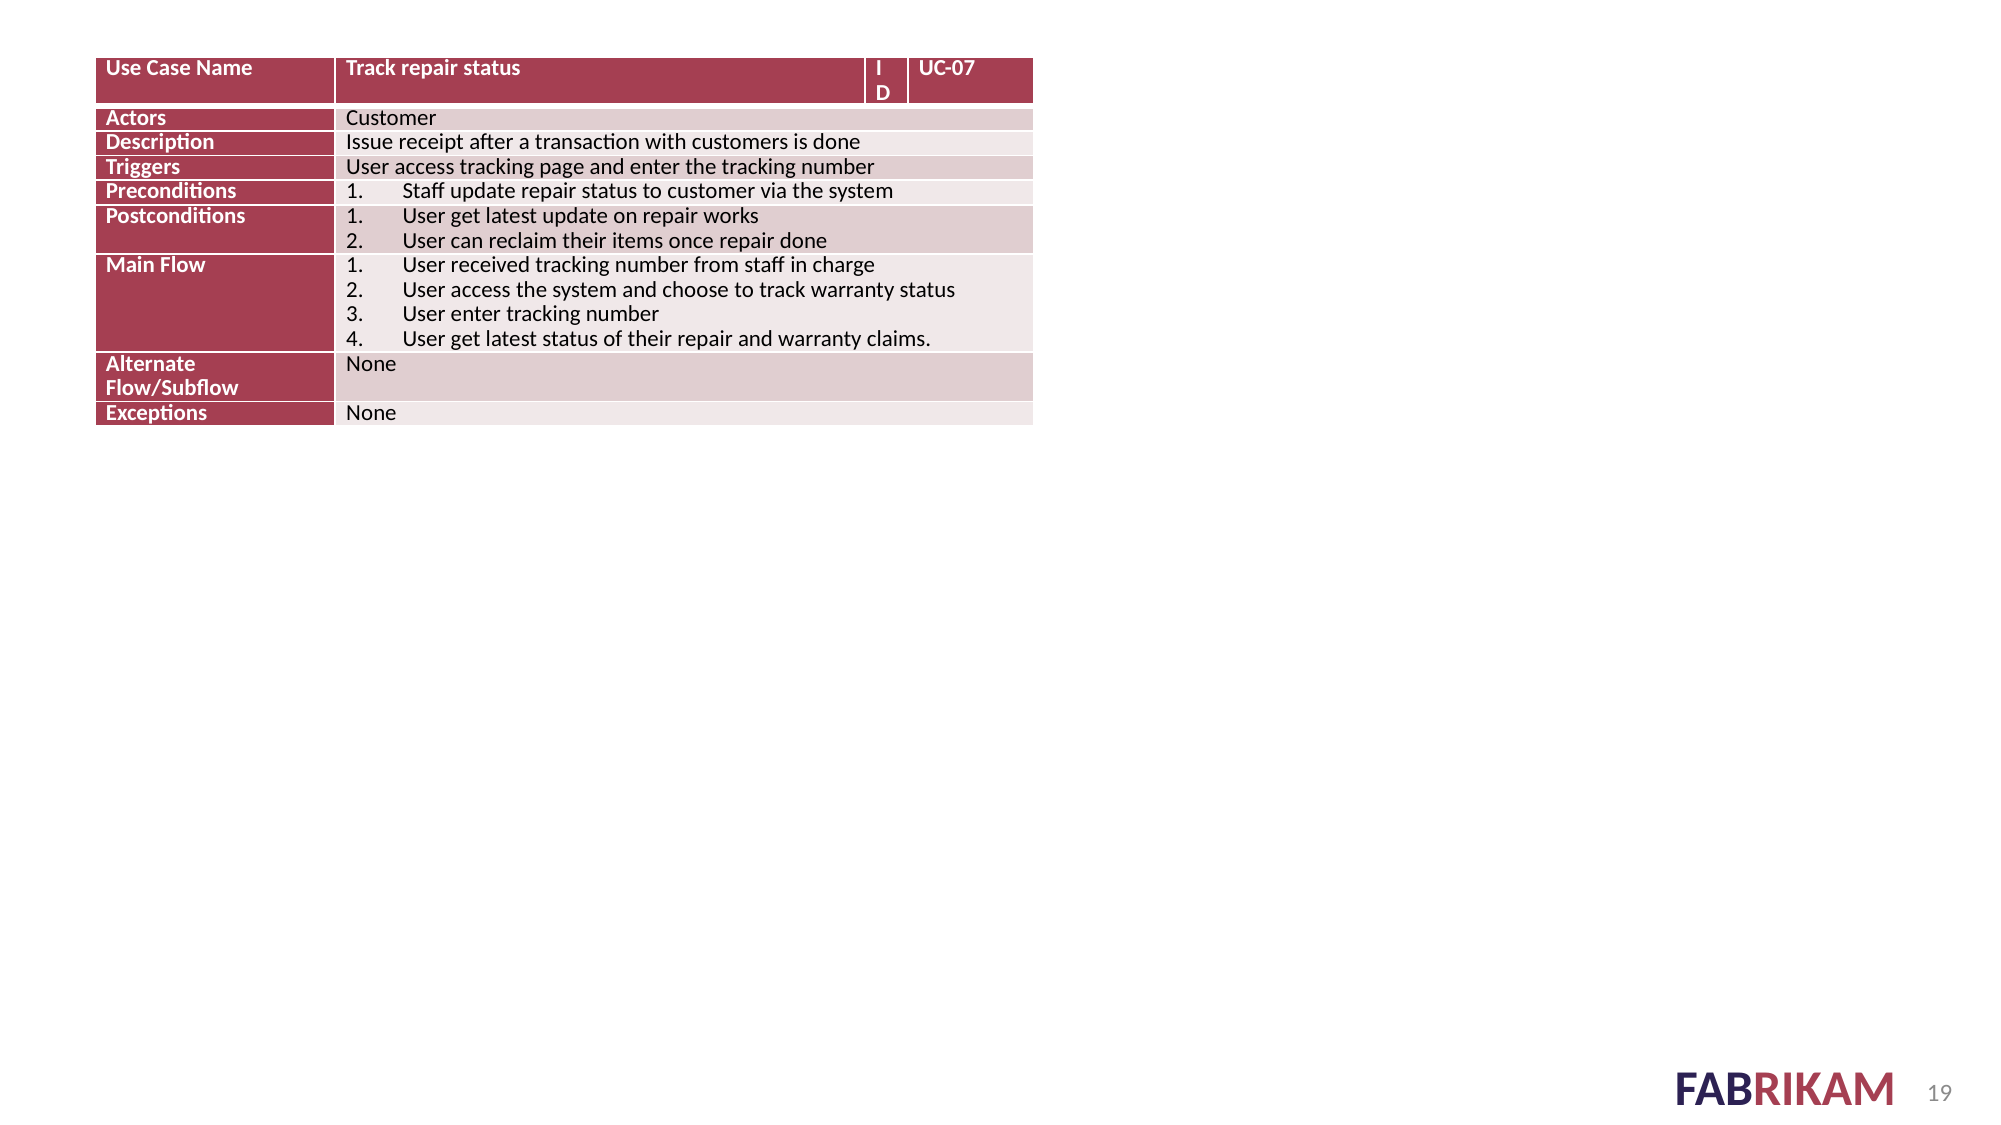

| Use Case Name | Track repair status | ID | UC-07 |
| --- | --- | --- | --- |
| Actors | Customer |  |  |
| Description | Issue receipt after a transaction with customers is done |  |  |
| Triggers | User access tracking page and enter the tracking number |  |  |
| Preconditions | Staff update repair status to customer via the system |  |  |
| Postconditions | User get latest update on repair works User can reclaim their items once repair done |  |  |
| Main Flow | User received tracking number from staff in charge User access the system and choose to track warranty status User enter tracking number User get latest status of their repair and warranty claims. |  |  |
| Alternate Flow/Subflow | None |  |  |
| Exceptions | None |  |  |
19